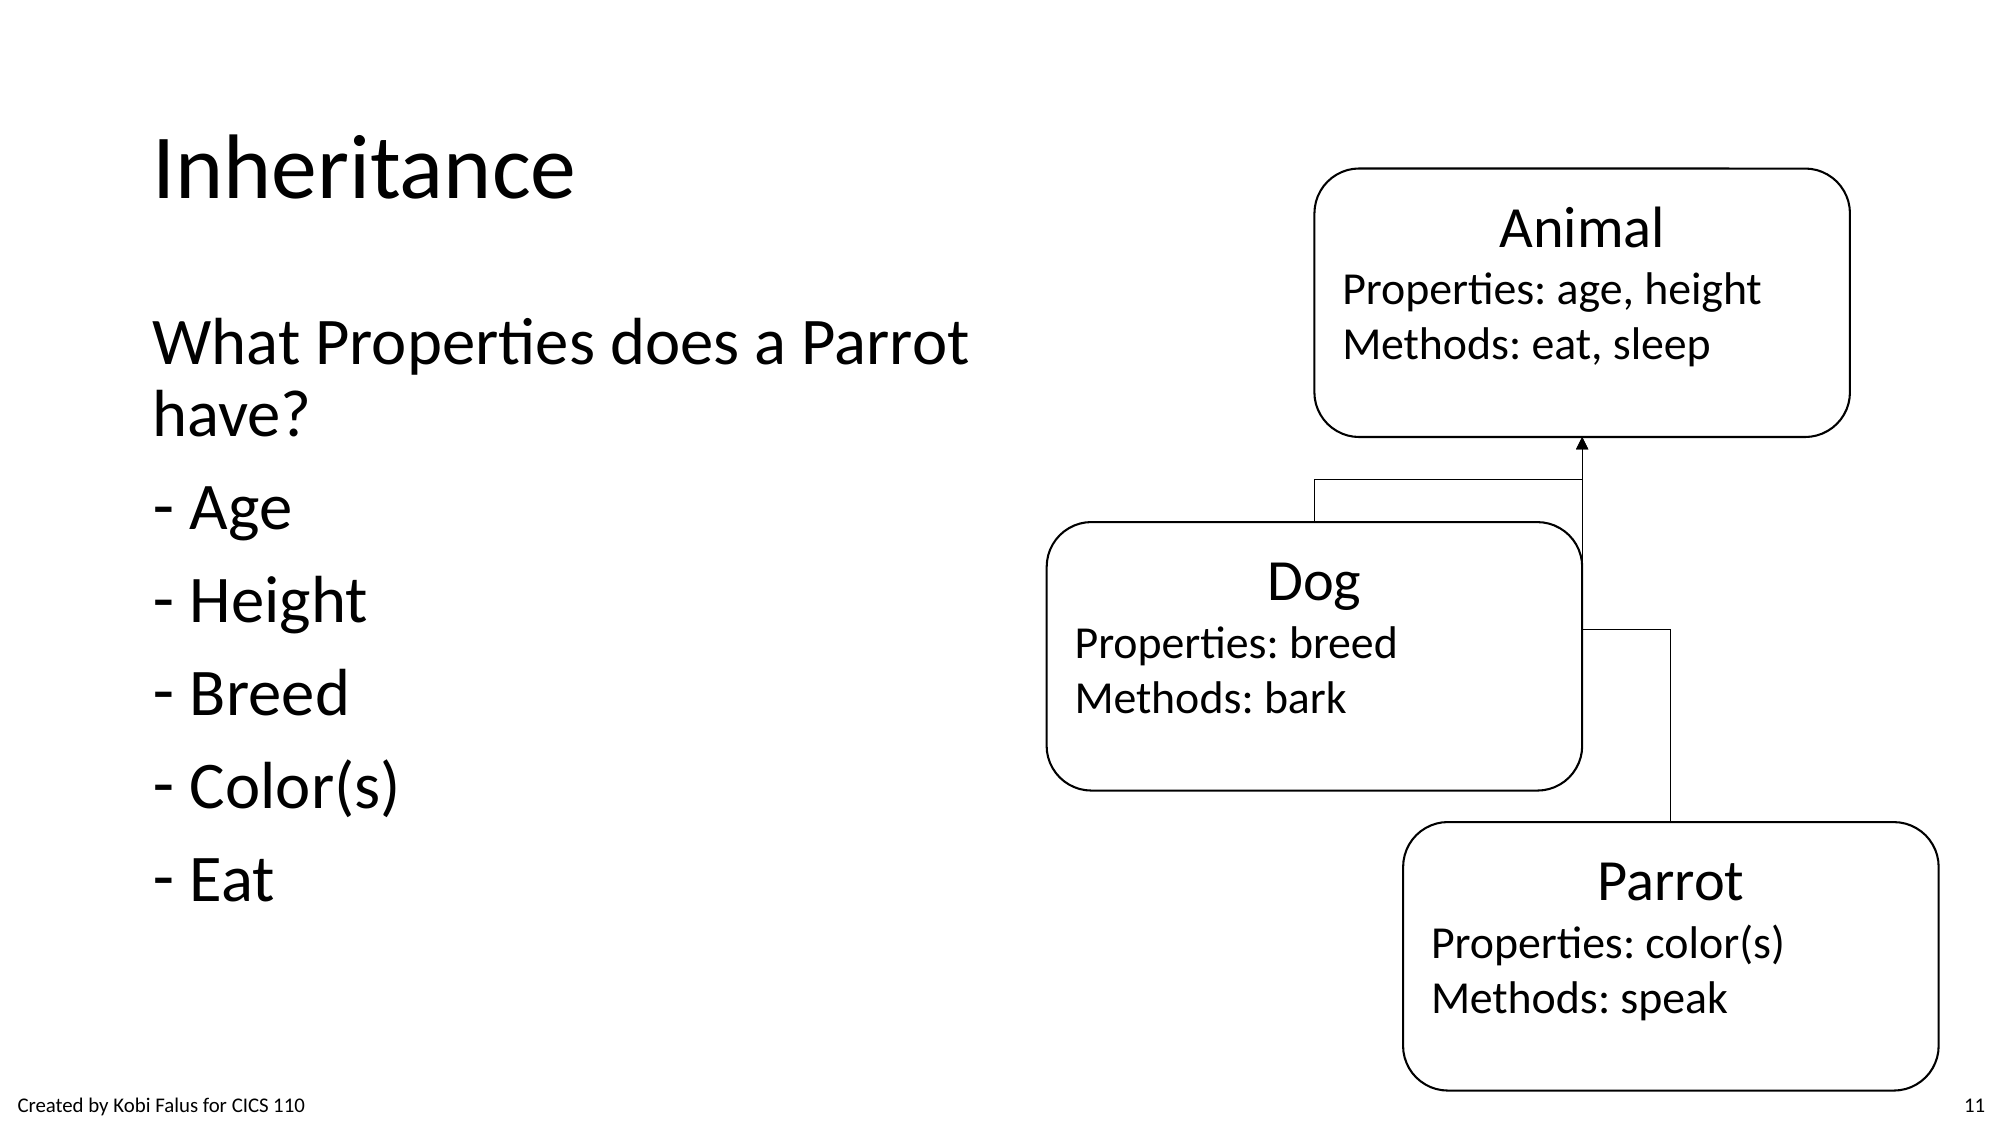

# Inheritance
Animal
Properties: age, height
Methods: eat, sleep
What Properties does a Parrot have?
Age
Height
Breed
Color(s)
Eat

Dog
Properties: breed
Methods: bark
Parrot
Properties: color(s)
Methods: speak